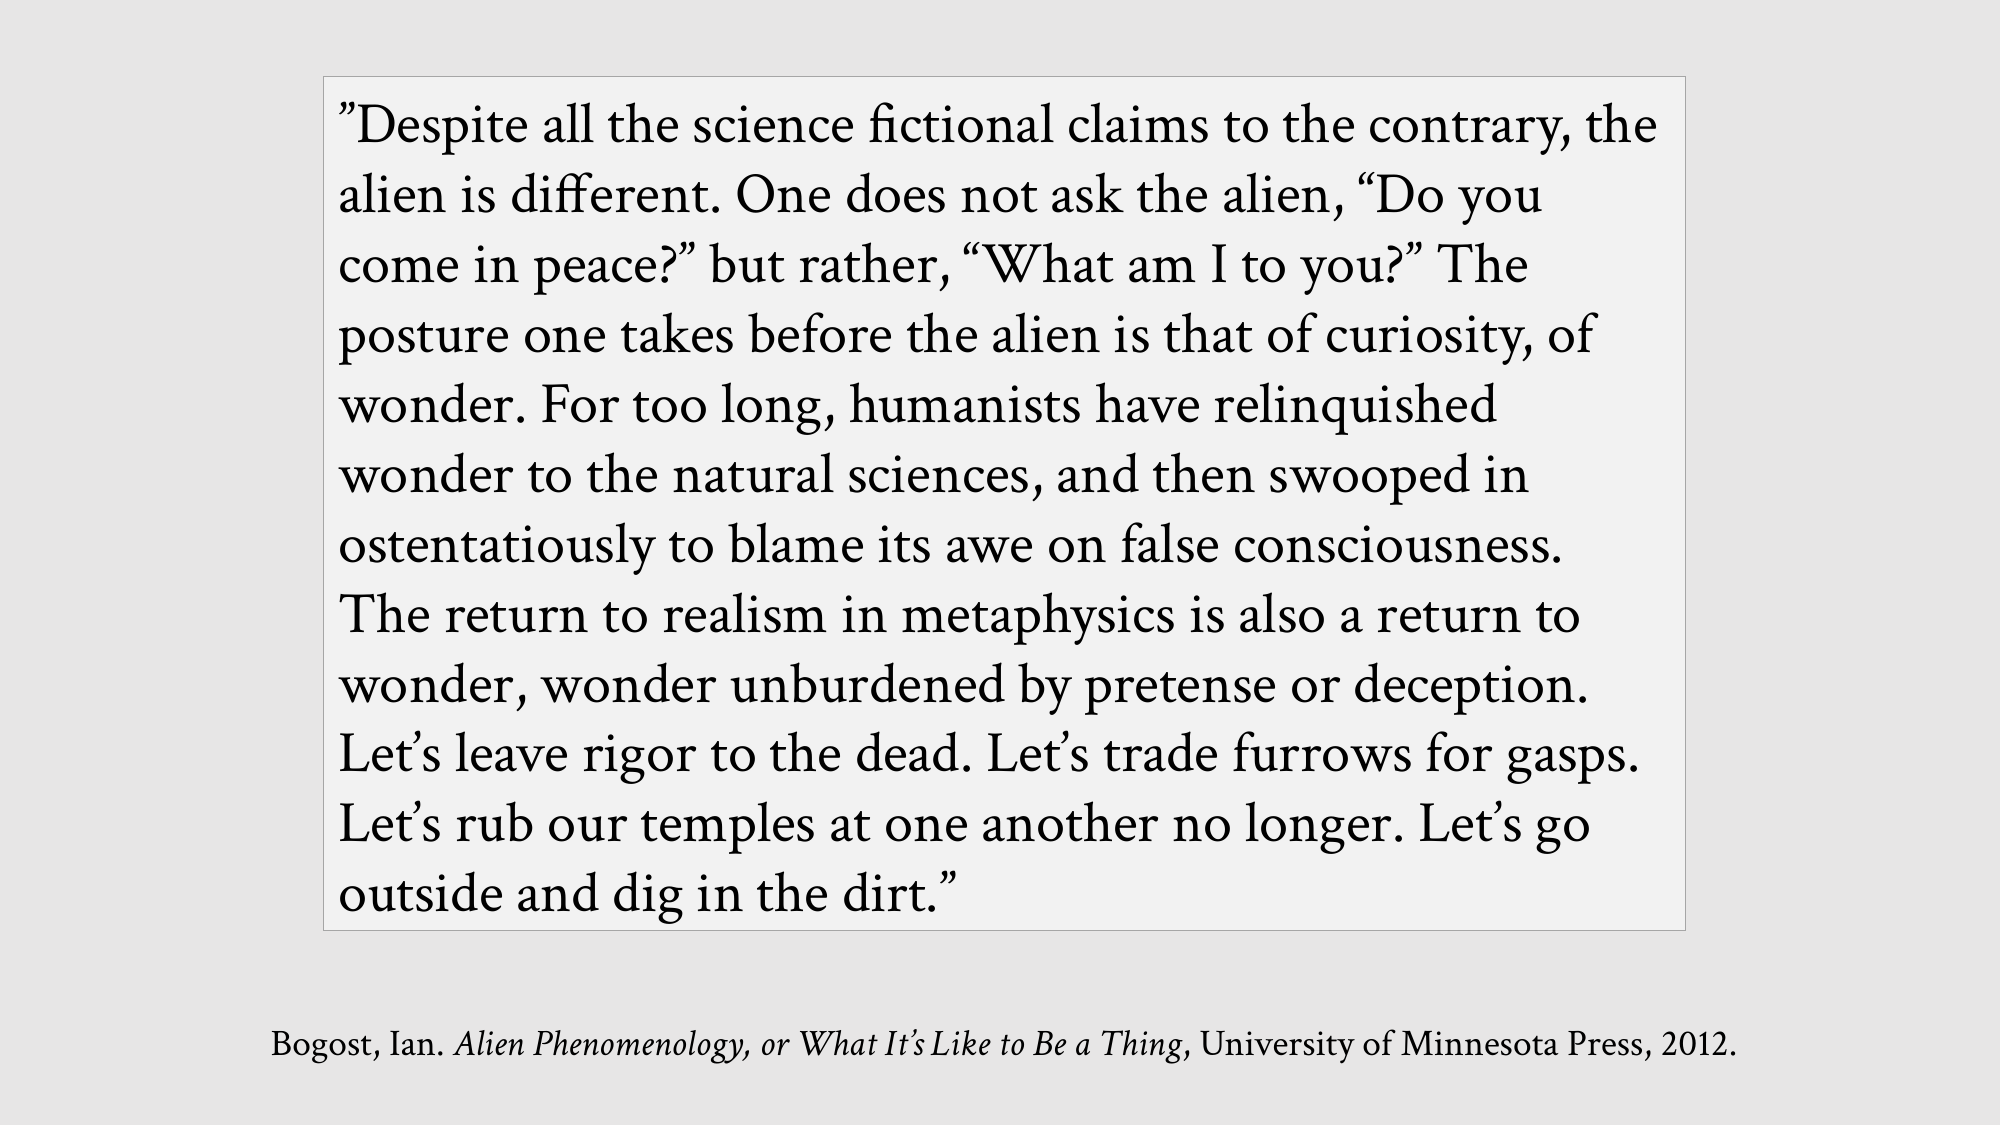

”Despite all the science fictional claims to the contrary, the alien is different. One does not ask the alien, “Do you come in peace?” but rather, “What am I to you?” The posture one takes before the alien is that of curiosity, of wonder. For too long, humanists have relinquished wonder to the natural sciences, and then swooped in ostentatiously to blame its awe on false consciousness. The return to realism in metaphysics is also a return to wonder, wonder unburdened by pretense or deception. Let’s leave rigor to the dead. Let’s trade furrows for gasps. Let’s rub our temples at one another no longer. Let’s go outside and dig in the dirt.”
Bogost, Ian. Alien Phenomenology, or What It’s Like to Be a Thing, University of Minnesota Press, 2012.